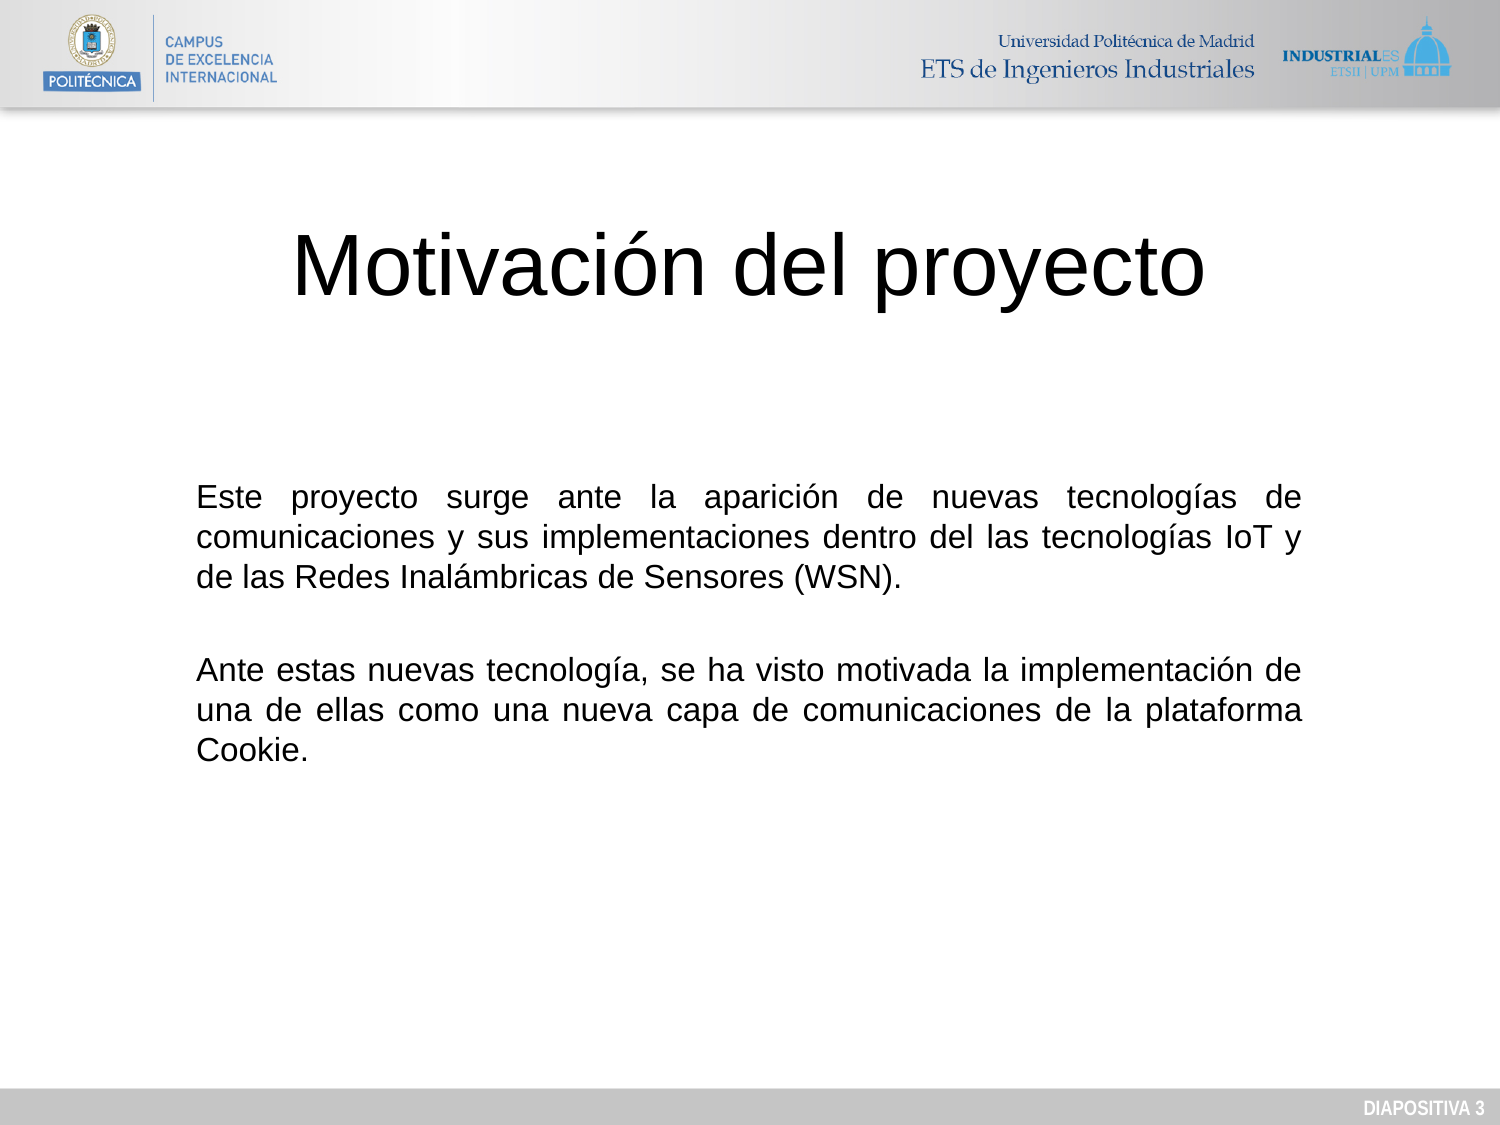

# Motivación del proyecto
Este proyecto surge ante la aparición de nuevas tecnologías de comunicaciones y sus implementaciones dentro del las tecnologías IoT y de las Redes Inalámbricas de Sensores (WSN).

Ante estas nuevas tecnología, se ha visto motivada la implementación de una de ellas como una nueva capa de comunicaciones de la plataforma Cookie.
DIAPOSITIVA 3